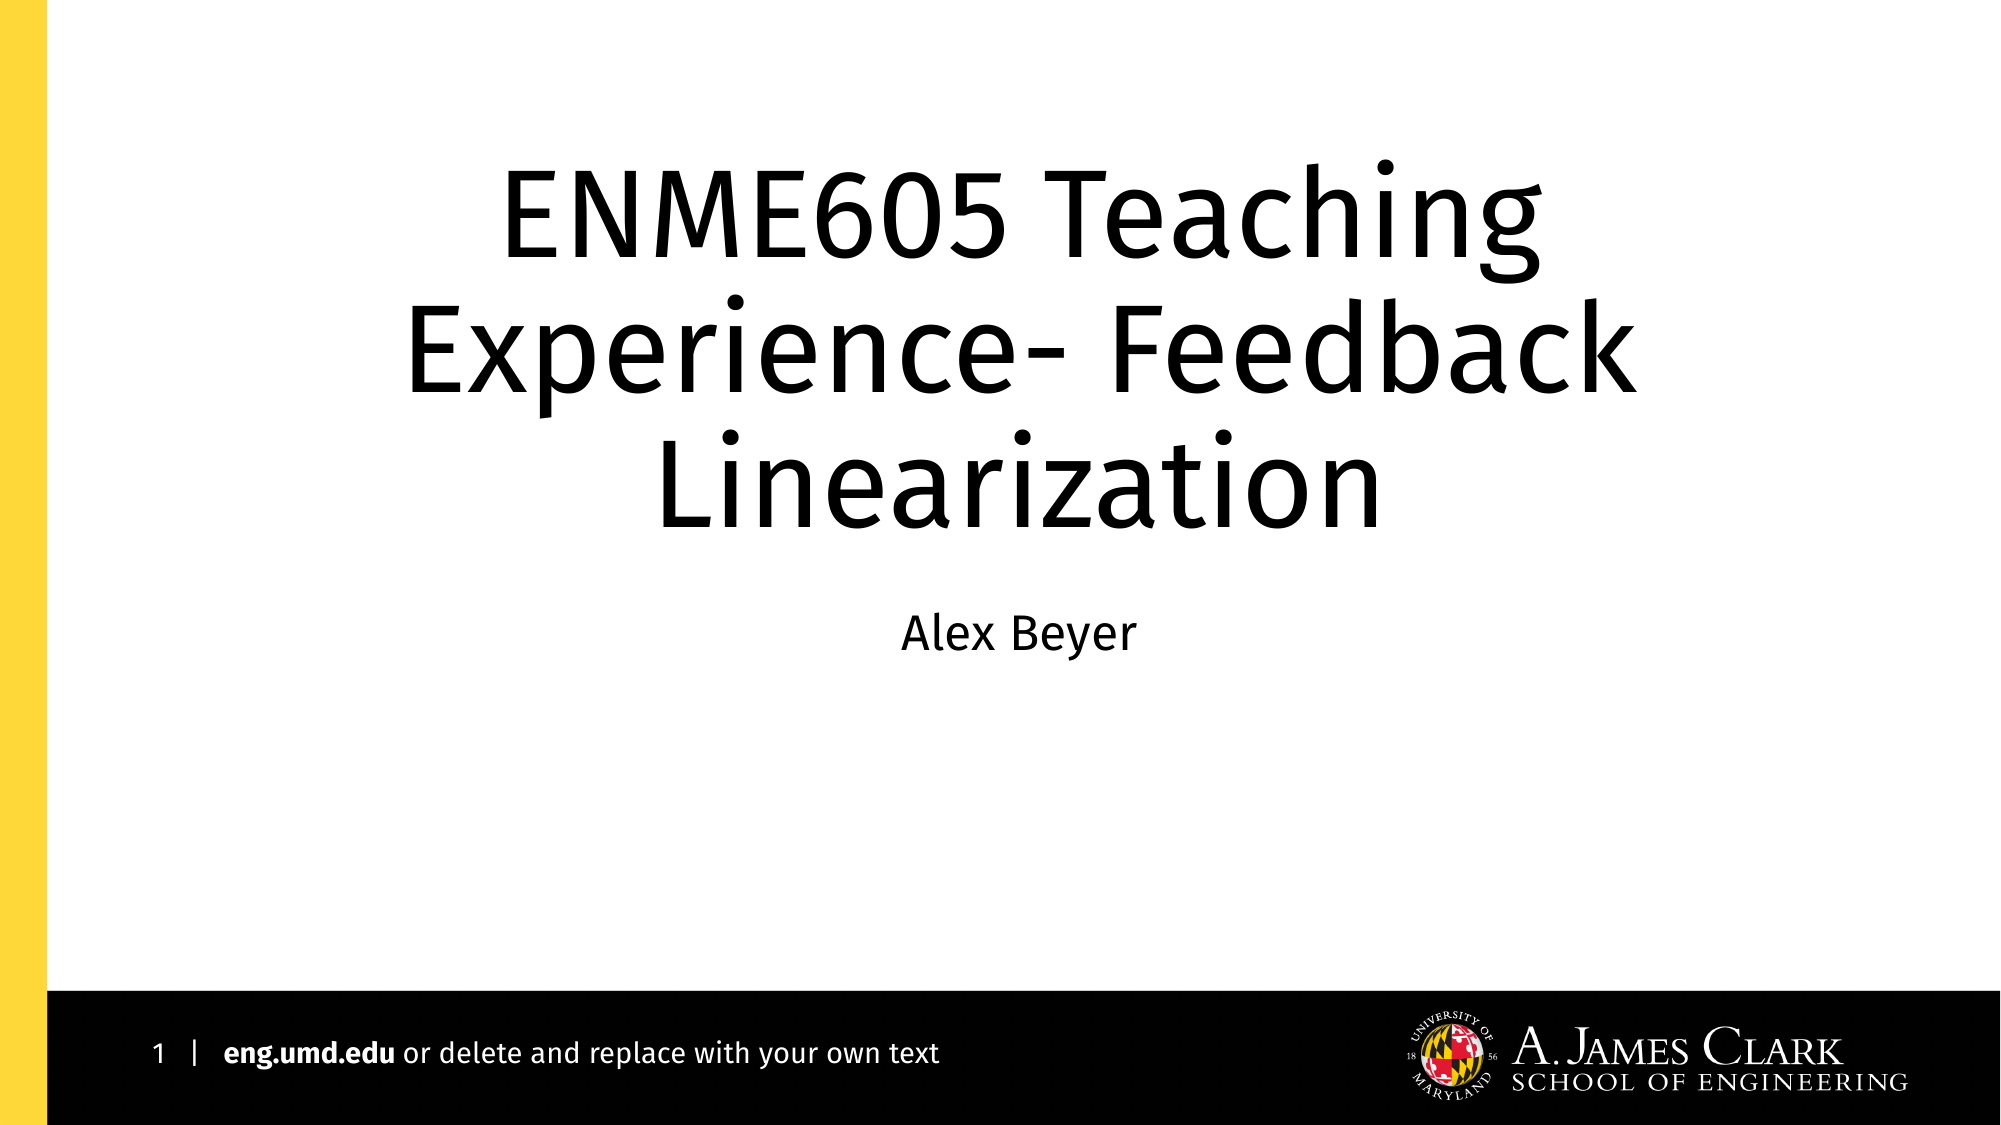

# ENME605 Teaching Experience- Feedback Linearization
Alex Beyer
1   |   eng.umd.edu or delete and replace with your own text